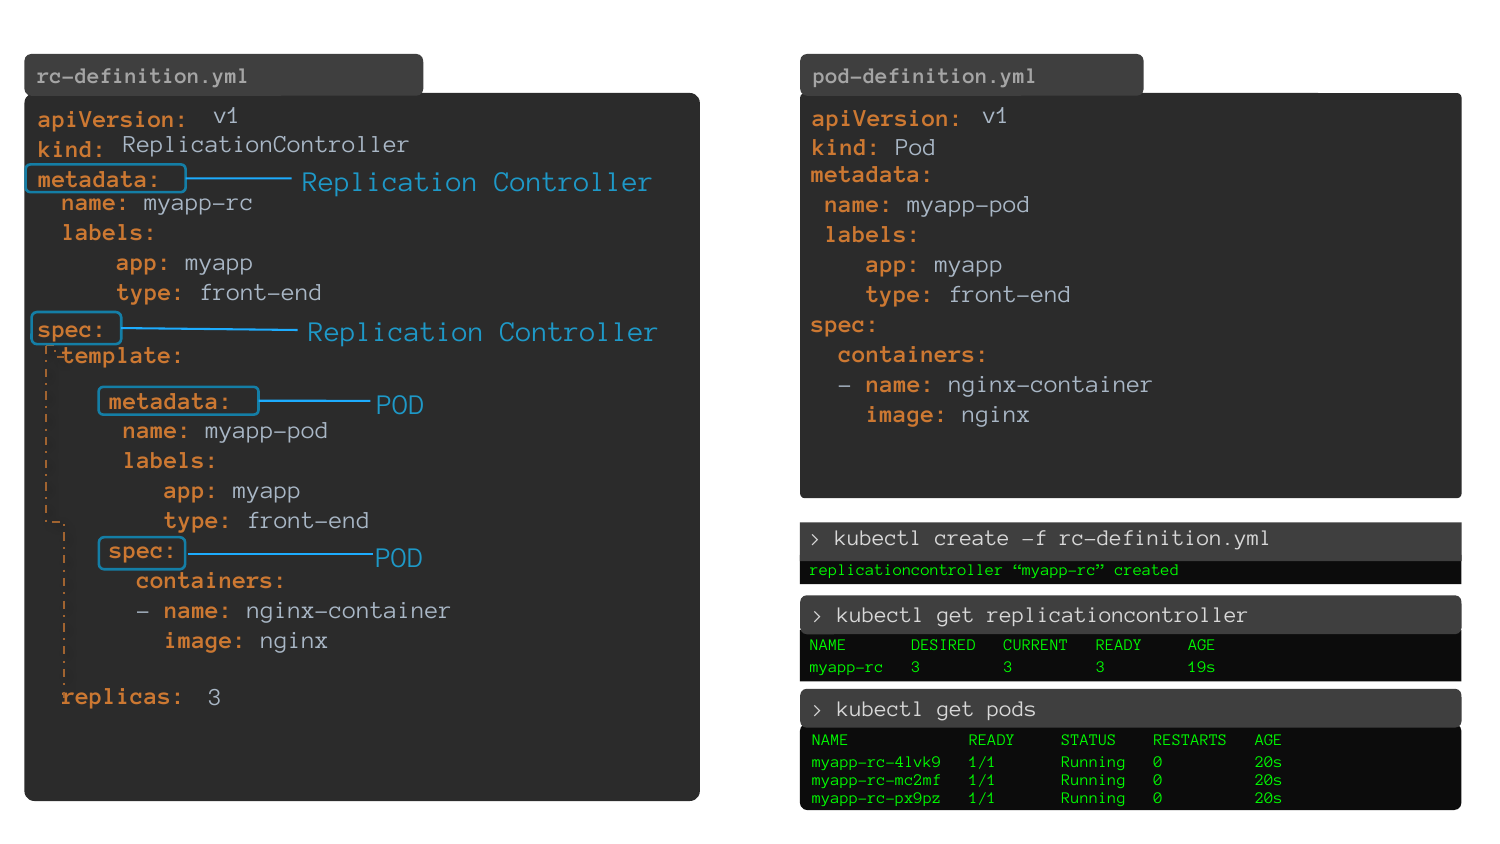

rc-definition.yml
pod-definition.yml
v1
apiVersion:
kind:
metadata:

spec:

apiVersion:
kind:

v1
ReplicationController
Pod
metadata:
 name: myapp-pod
 labels:
    app: myapp
    type: front-end
spec:
  containers:
  - name: nginx-container
    image: nginx
Replication Controller

name: myapp-rc
labels:
    app: myapp
    type: front-end

Replication Controller

template:

metadata:
 name: myapp-pod
 labels:
    app: myapp
    type: front-end
spec:
  containers:
  - name: nginx-container
    image: nginx
POD

> kubectl create –f rc-definition.yml
POD

replicationcontroller “myapp-rc” created
> kubectl get replicationcontroller
NAME       DESIRED   CURRENT   READY     AGE
myapp-rc   3         3         3         19s
replicas:

3
> kubectl get pods
NAME             READY     STATUS    RESTARTS   AGE
myapp-rc-4lvk9   1/1       Running   0          20s
myapp-rc-mc2mf   1/1       Running   0          20s
myapp-rc-px9pz   1/1       Running   0          20s